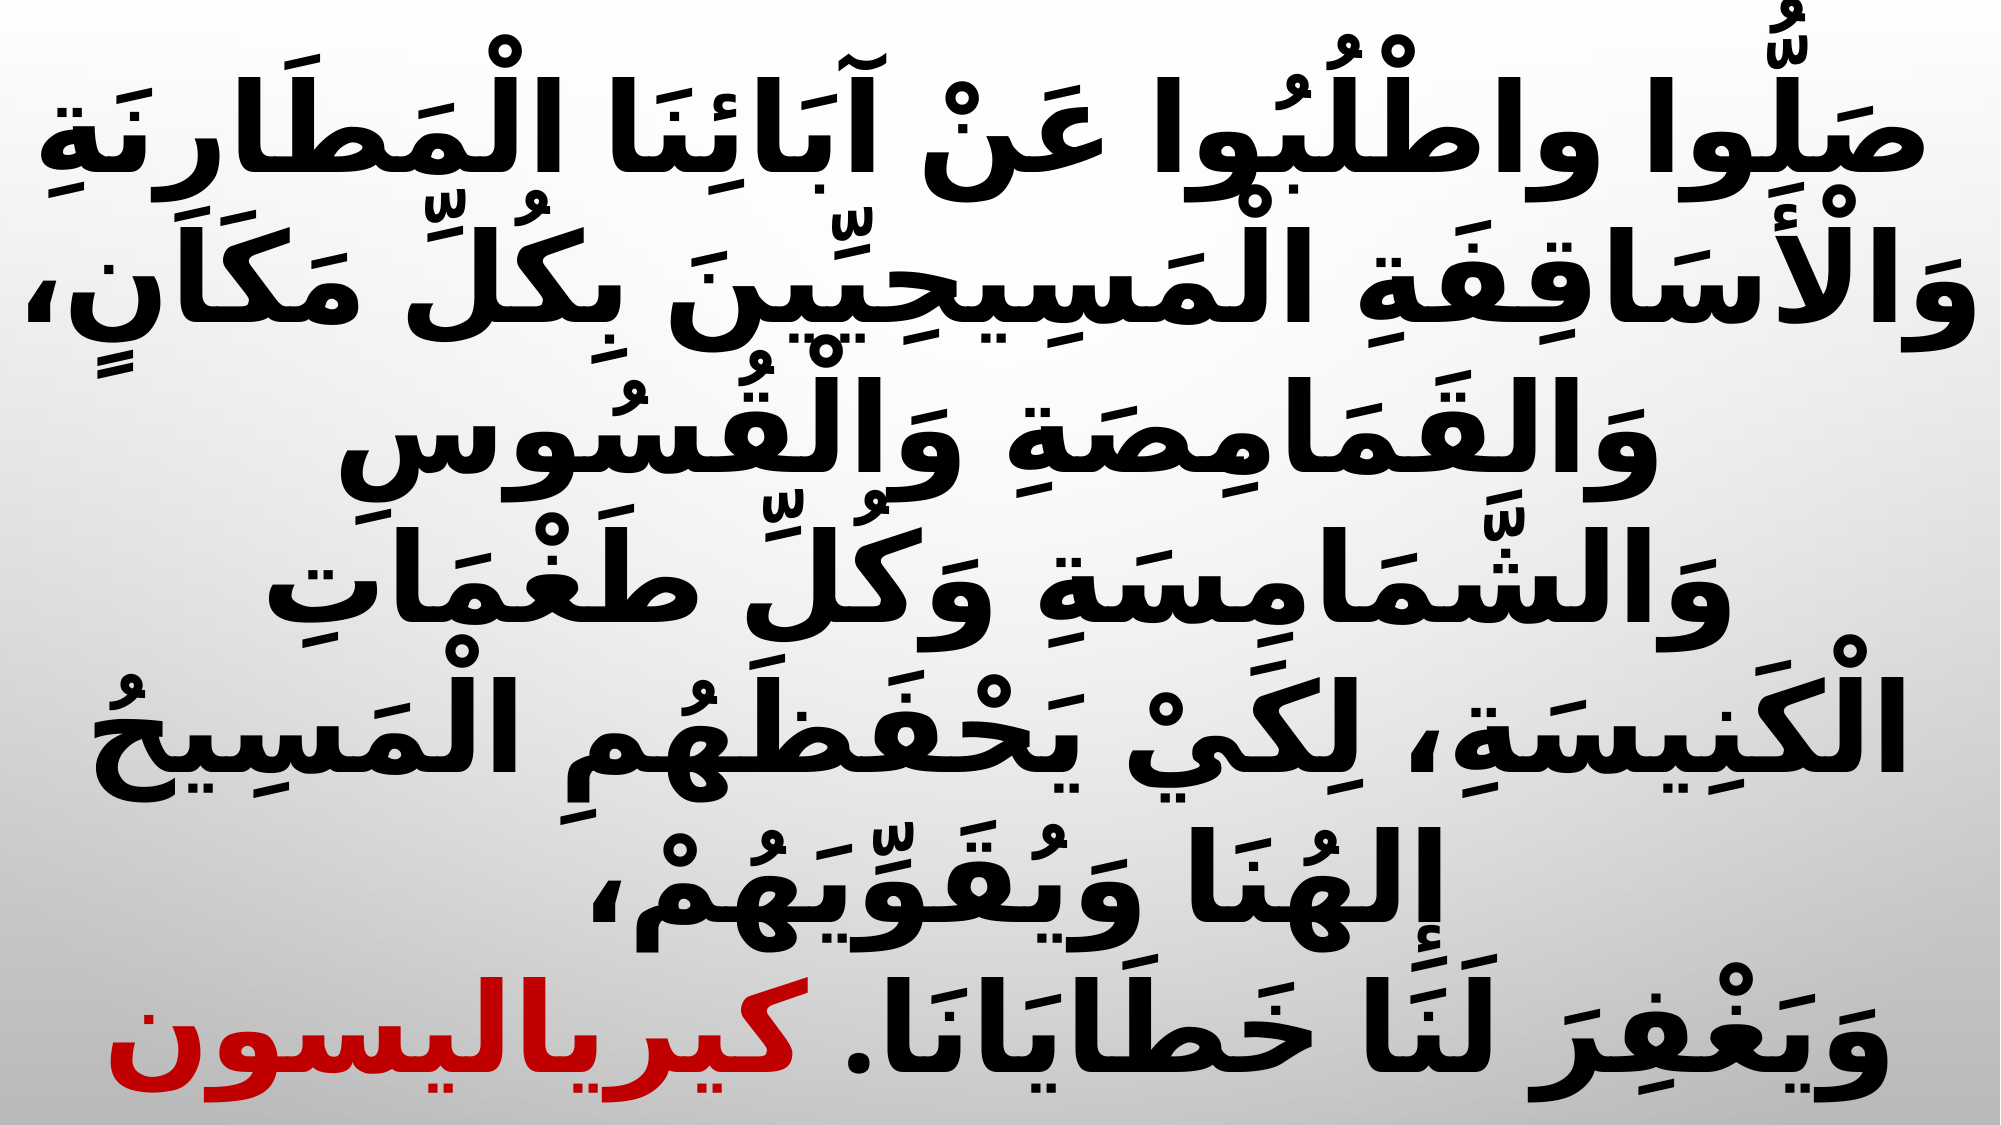

صَلُّوا واطْلُبُوا عَنْ آبَائِنَا الْمَطَارِنَةِ وَالْأَسَاقِفَةِ الْمَسِيحِيِّينَ بِكُلِّ مَكَانٍ، وَالقَمَامِصَةِ وَالْقُسُوسِ وَالشَّمَامِسَةِ وَكُلِّ طَغْمَاتِ الْكَنِيسَةِ، لِكَيْ يَحْفَظَهُمِ الْمَسِيحُ إِلهُنَا وَيُقَوِّيَهُمْ،
وَيَغْفِرَ لَنَا خَطَايَانَا. كيرياليسون